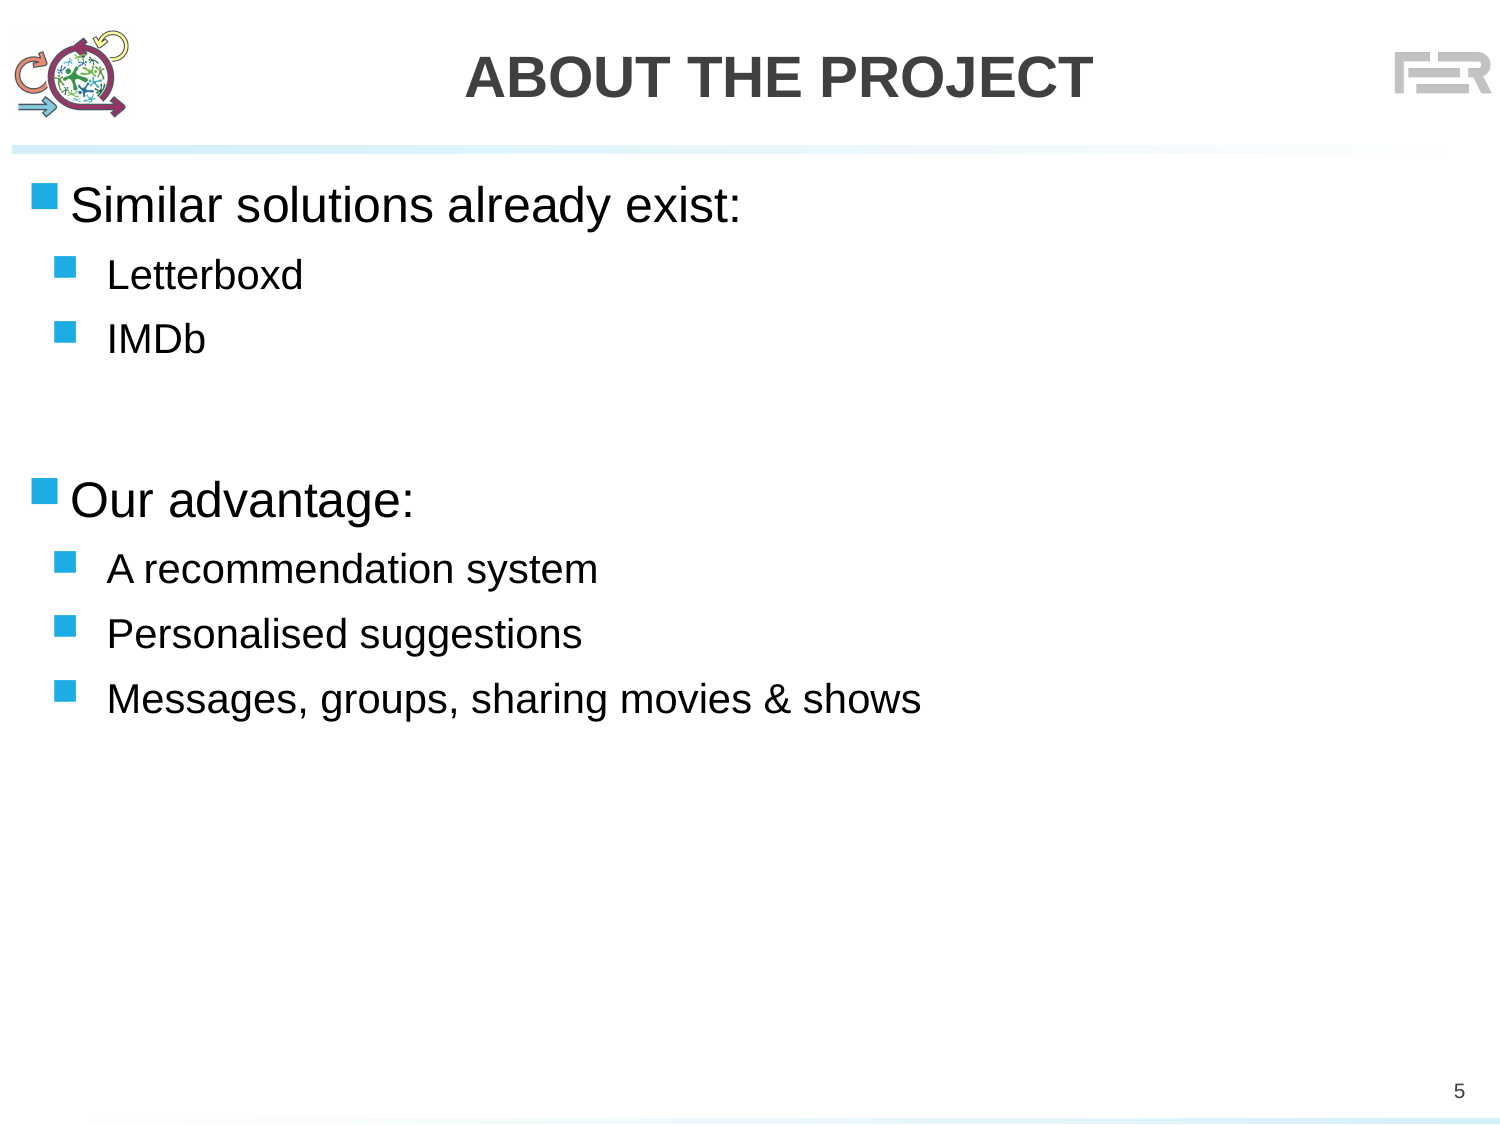

# About the project
Similar solutions already exist:
Letterboxd
IMDb

Our advantage:
A recommendation system
Personalised suggestions
Messages, groups, sharing movies & shows
5